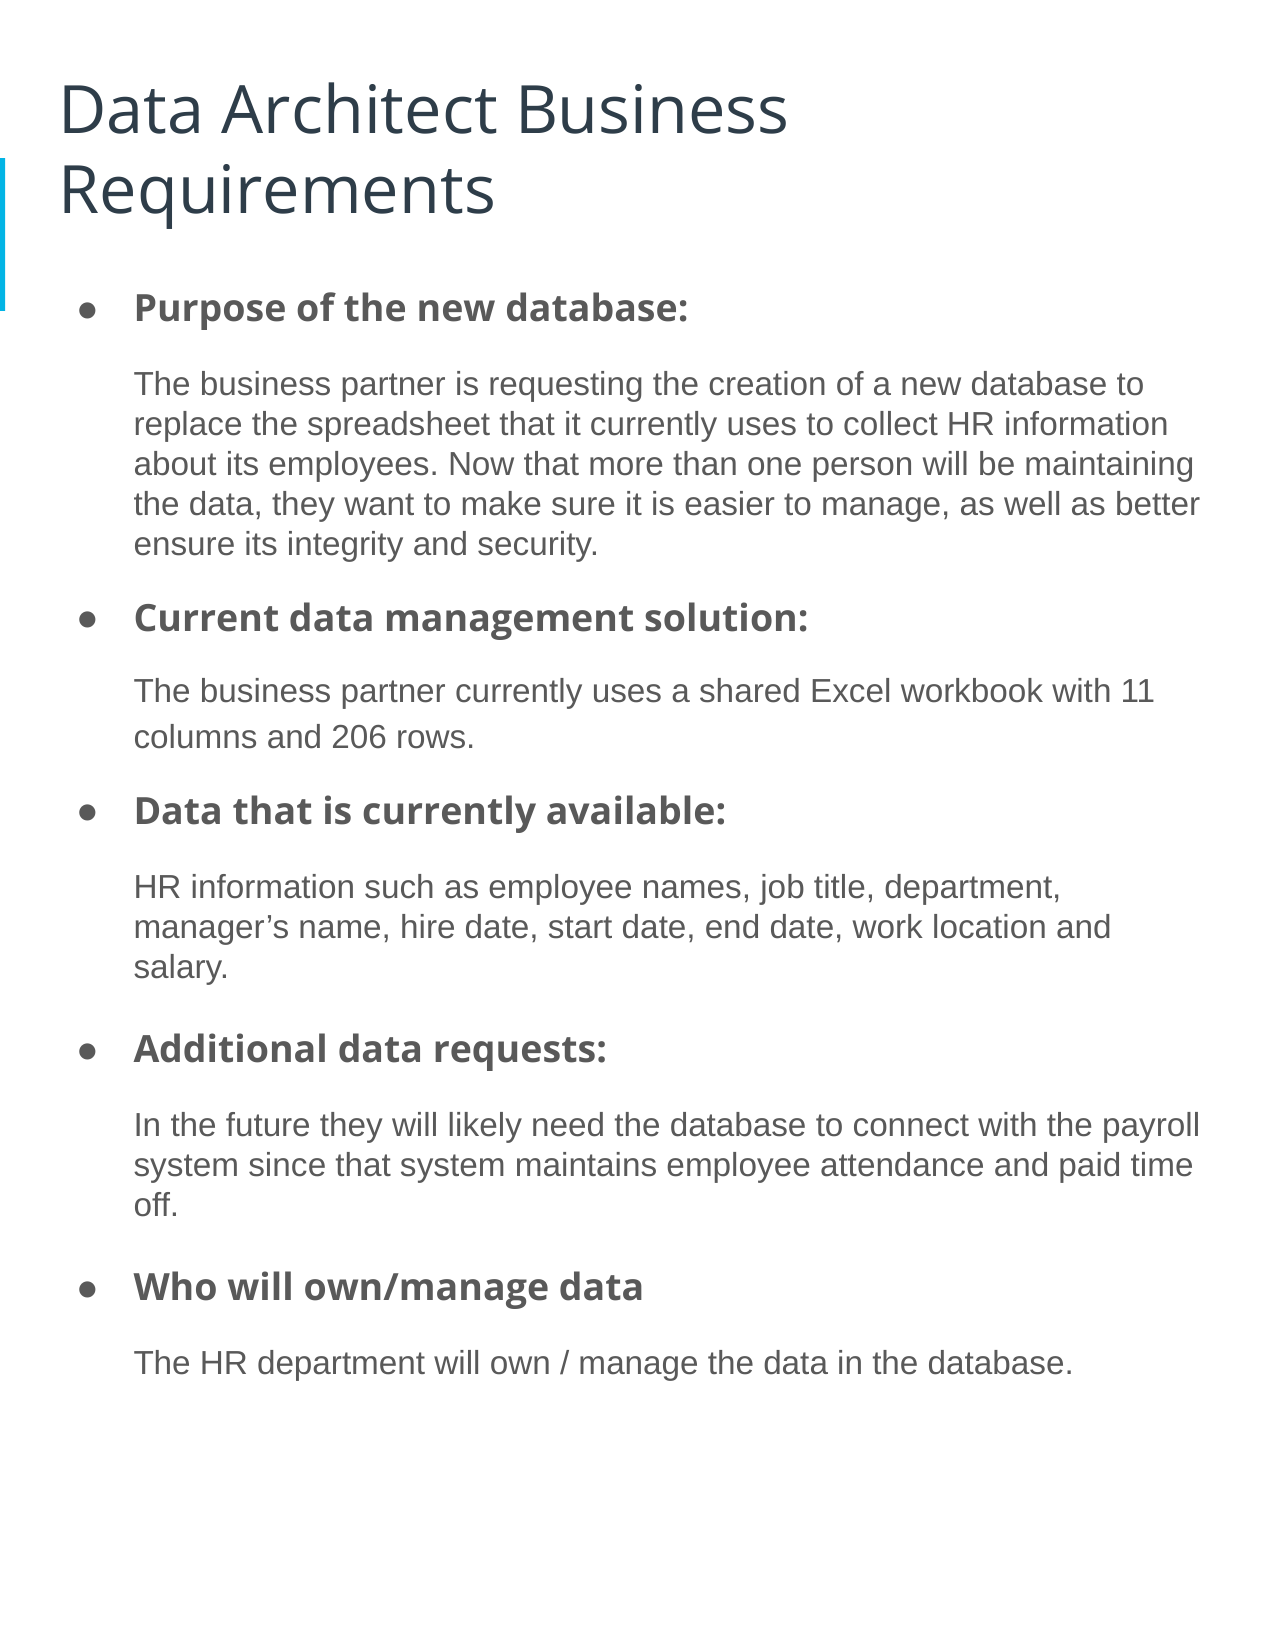

# Data Architect Business Requirements
Purpose of the new database:
The business partner is requesting the creation of a new database to replace the spreadsheet that it currently uses to collect HR information about its employees. Now that more than one person will be maintaining the data, they want to make sure it is easier to manage, as well as better ensure its integrity and security.
Current data management solution:
The business partner currently uses a shared Excel workbook with 11 columns and 206 rows.
Data that is currently available:
HR information such as employee names, job title, department, manager’s name, hire date, start date, end date, work location and salary.
Additional data requests:
In the future they will likely need the database to connect with the payroll system since that system maintains employee attendance and paid time off.
Who will own/manage data
The HR department will own / manage the data in the database.